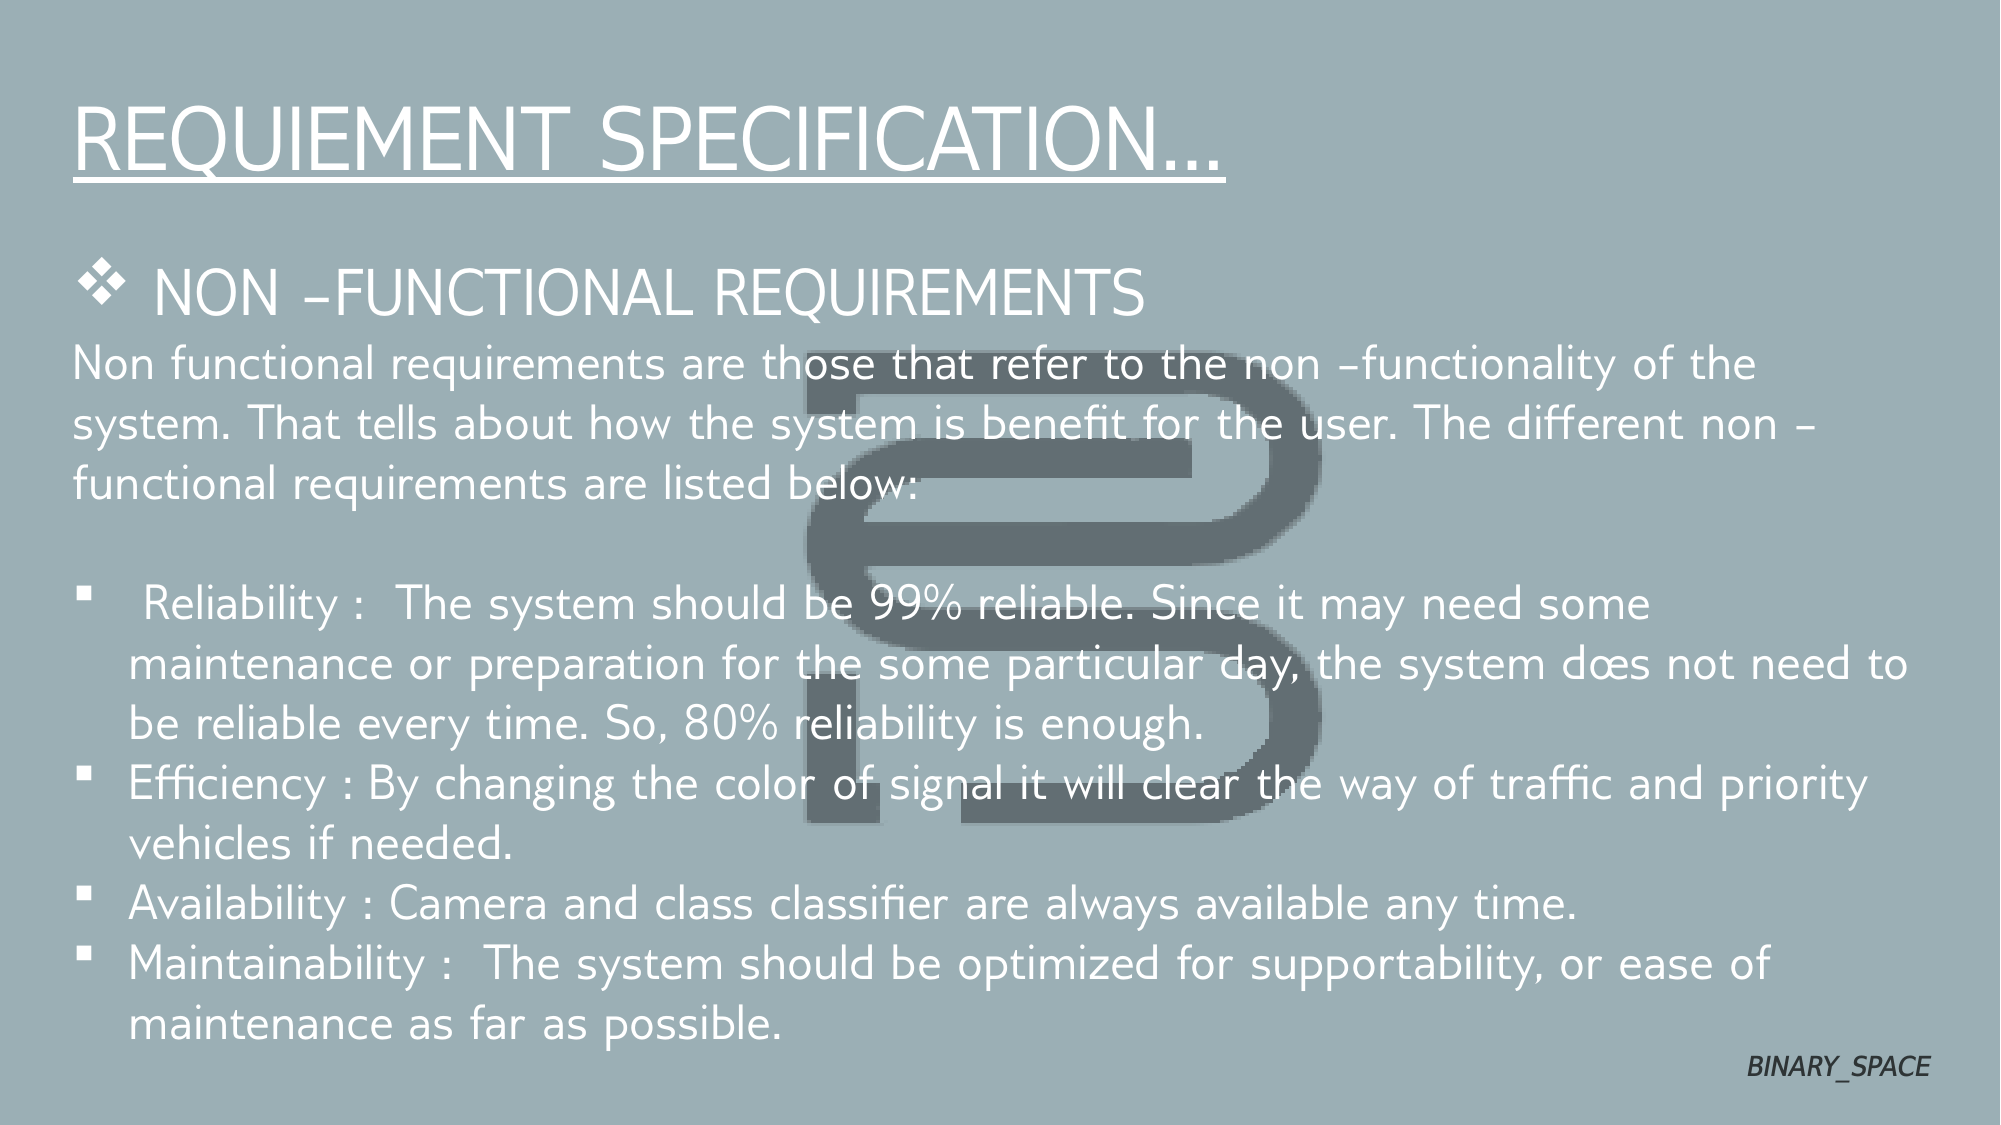

REQUIEMENT SPECIFICATION…

 NON –FUNCTIONAL REQUIREMENTS
Non functional requirements are those that refer to the non –functionality of the system. That tells about how the system is benefit for the user. The different non –functional requirements are listed below:

 Reliability :  The system should be 99% reliable. Since it may need some maintenance or preparation for the some particular day, the system does not need to be reliable every time. So, 80% reliability is enough.
Efficiency : By changing the color of signal it will clear the way of traffic and priority vehicles if needed.
Availability : Camera and class classifier are always available any time.
Maintainability :  The system should be optimized for supportability, or ease of maintenance as far as possible.
BINARY_SPACE